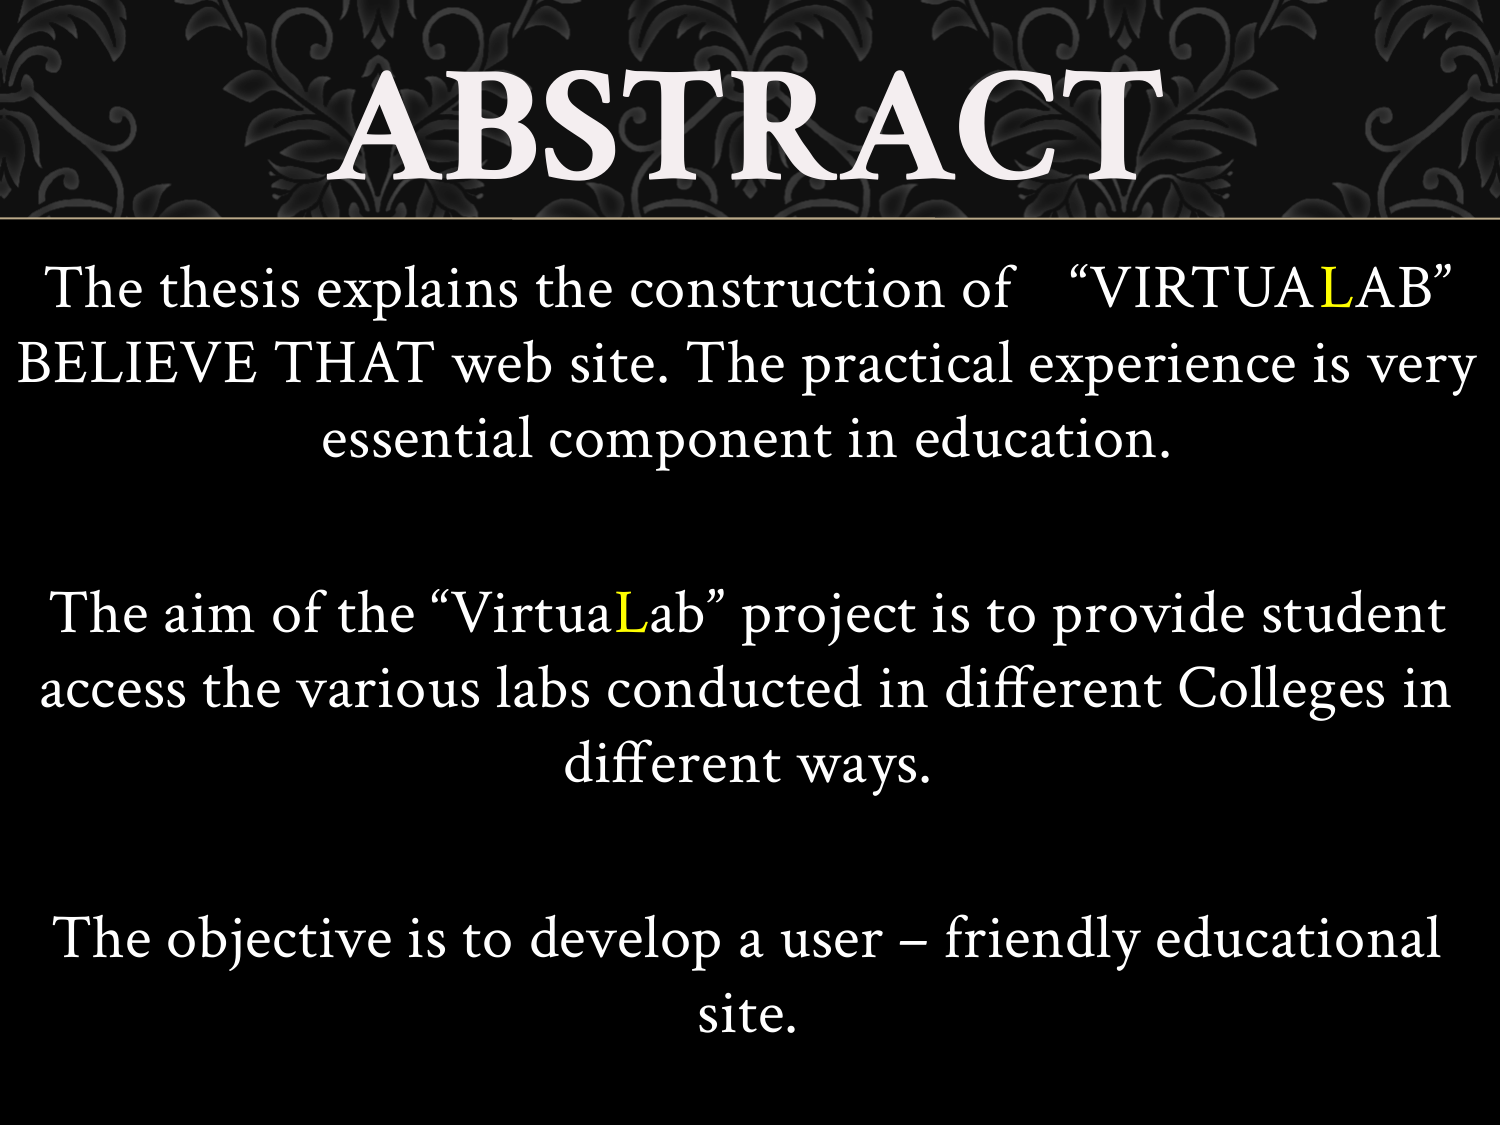

ABSTRACT
The thesis explains the construction of    “VIRTUALAB” BELIEVE THAT web site. The practical experience is very essential component in education.

The aim of the “VirtuaLab” project is to provide student access the various labs conducted in different Colleges in different ways.

The objective is to develop a user – friendly educational site.